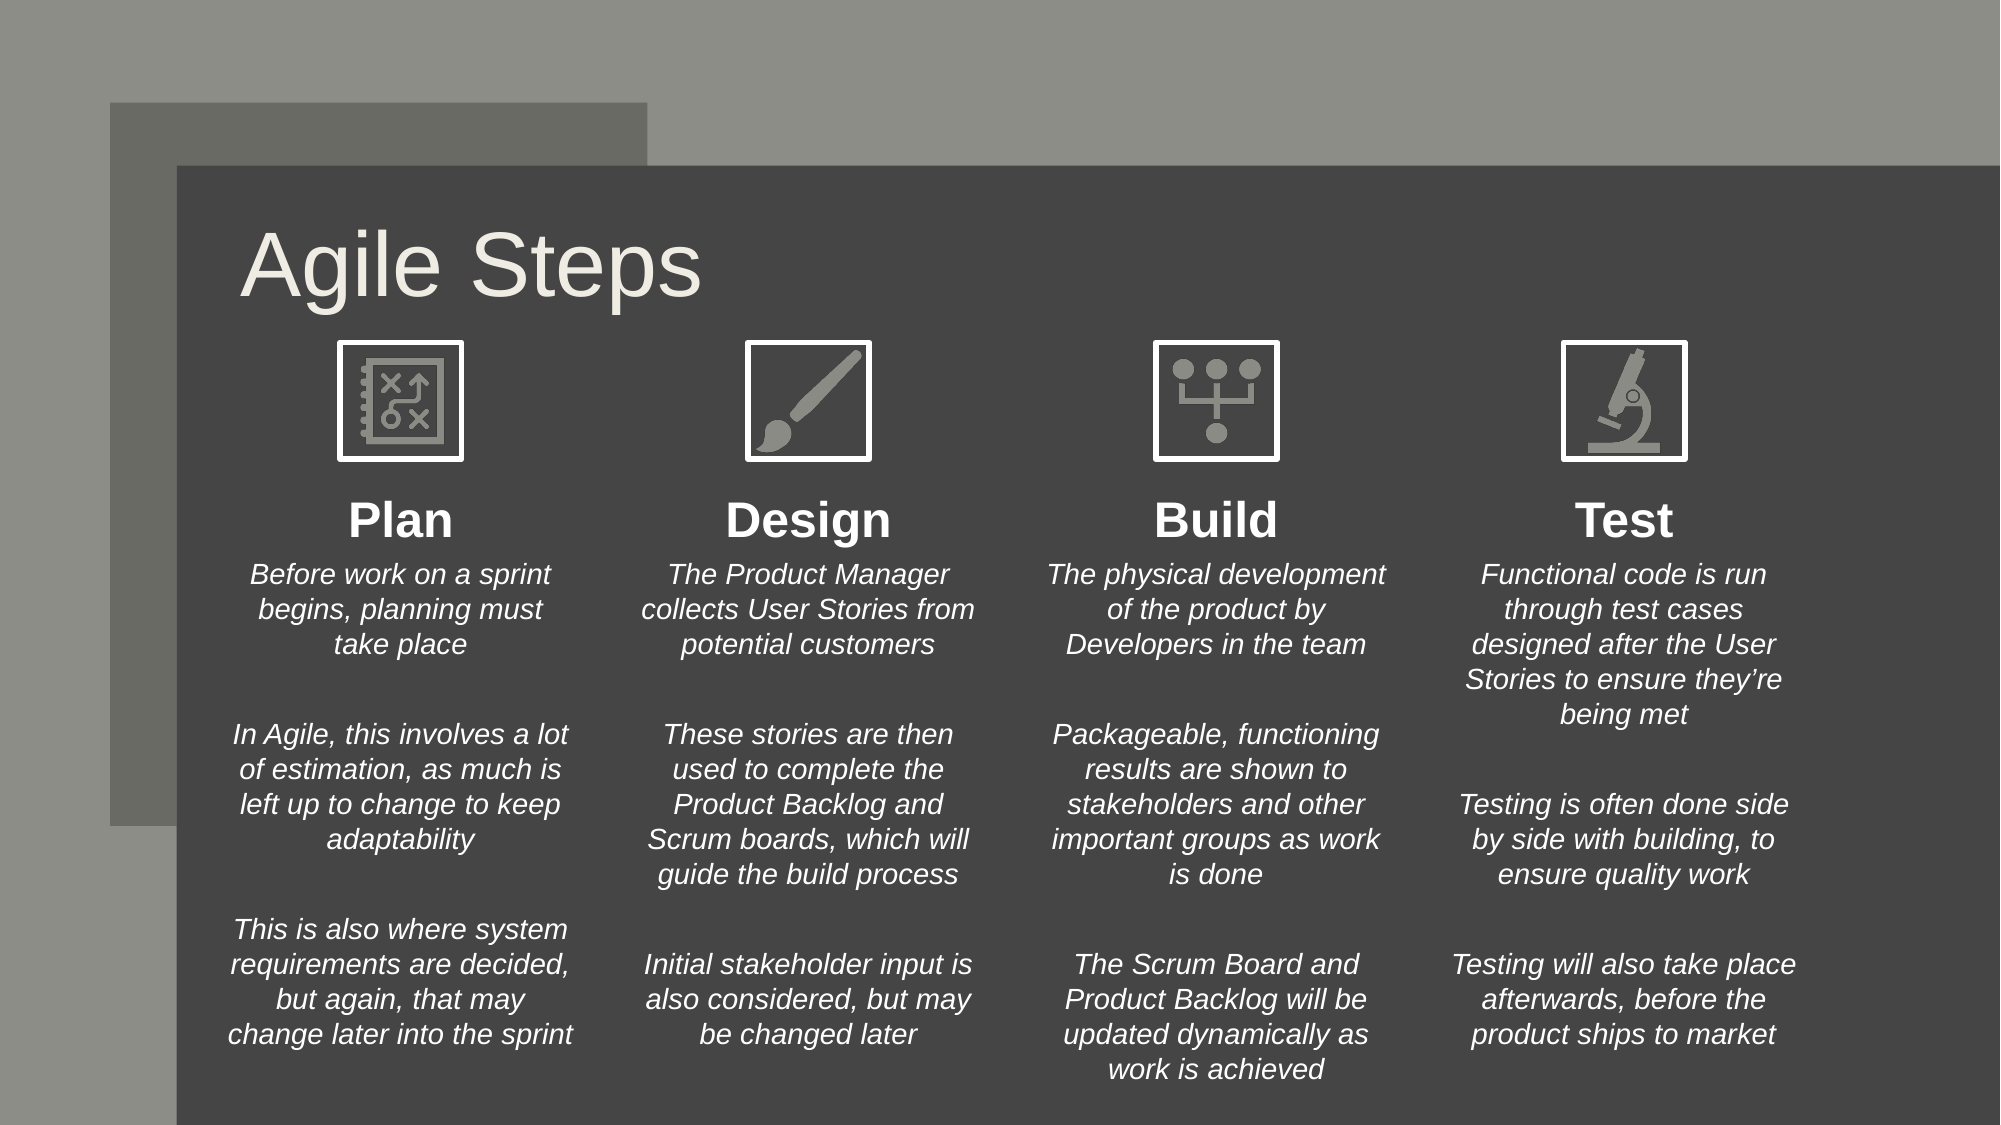

# Agile Steps
Plan
Before work on a sprint begins, planning must take place

In Agile, this involves a lot of estimation, as much is left up to change to keep adaptability

This is also where system requirements are decided, but again, that may change later into the sprint
Design
The Product Manager collects User Stories from potential customers

These stories are then used to complete the Product Backlog and Scrum boards, which will guide the build process

Initial stakeholder input is also considered, but may be changed later
Build
The physical development of the product by Developers in the team

Packageable, functioning results are shown to stakeholders and other important groups as work is done

The Scrum Board and Product Backlog will be updated dynamically as work is achieved
Test
Functional code is run through test cases designed after the User Stories to ensure they’re being met

Testing is often done side by side with building, to ensure quality work

Testing will also take place afterwards, before the product ships to market